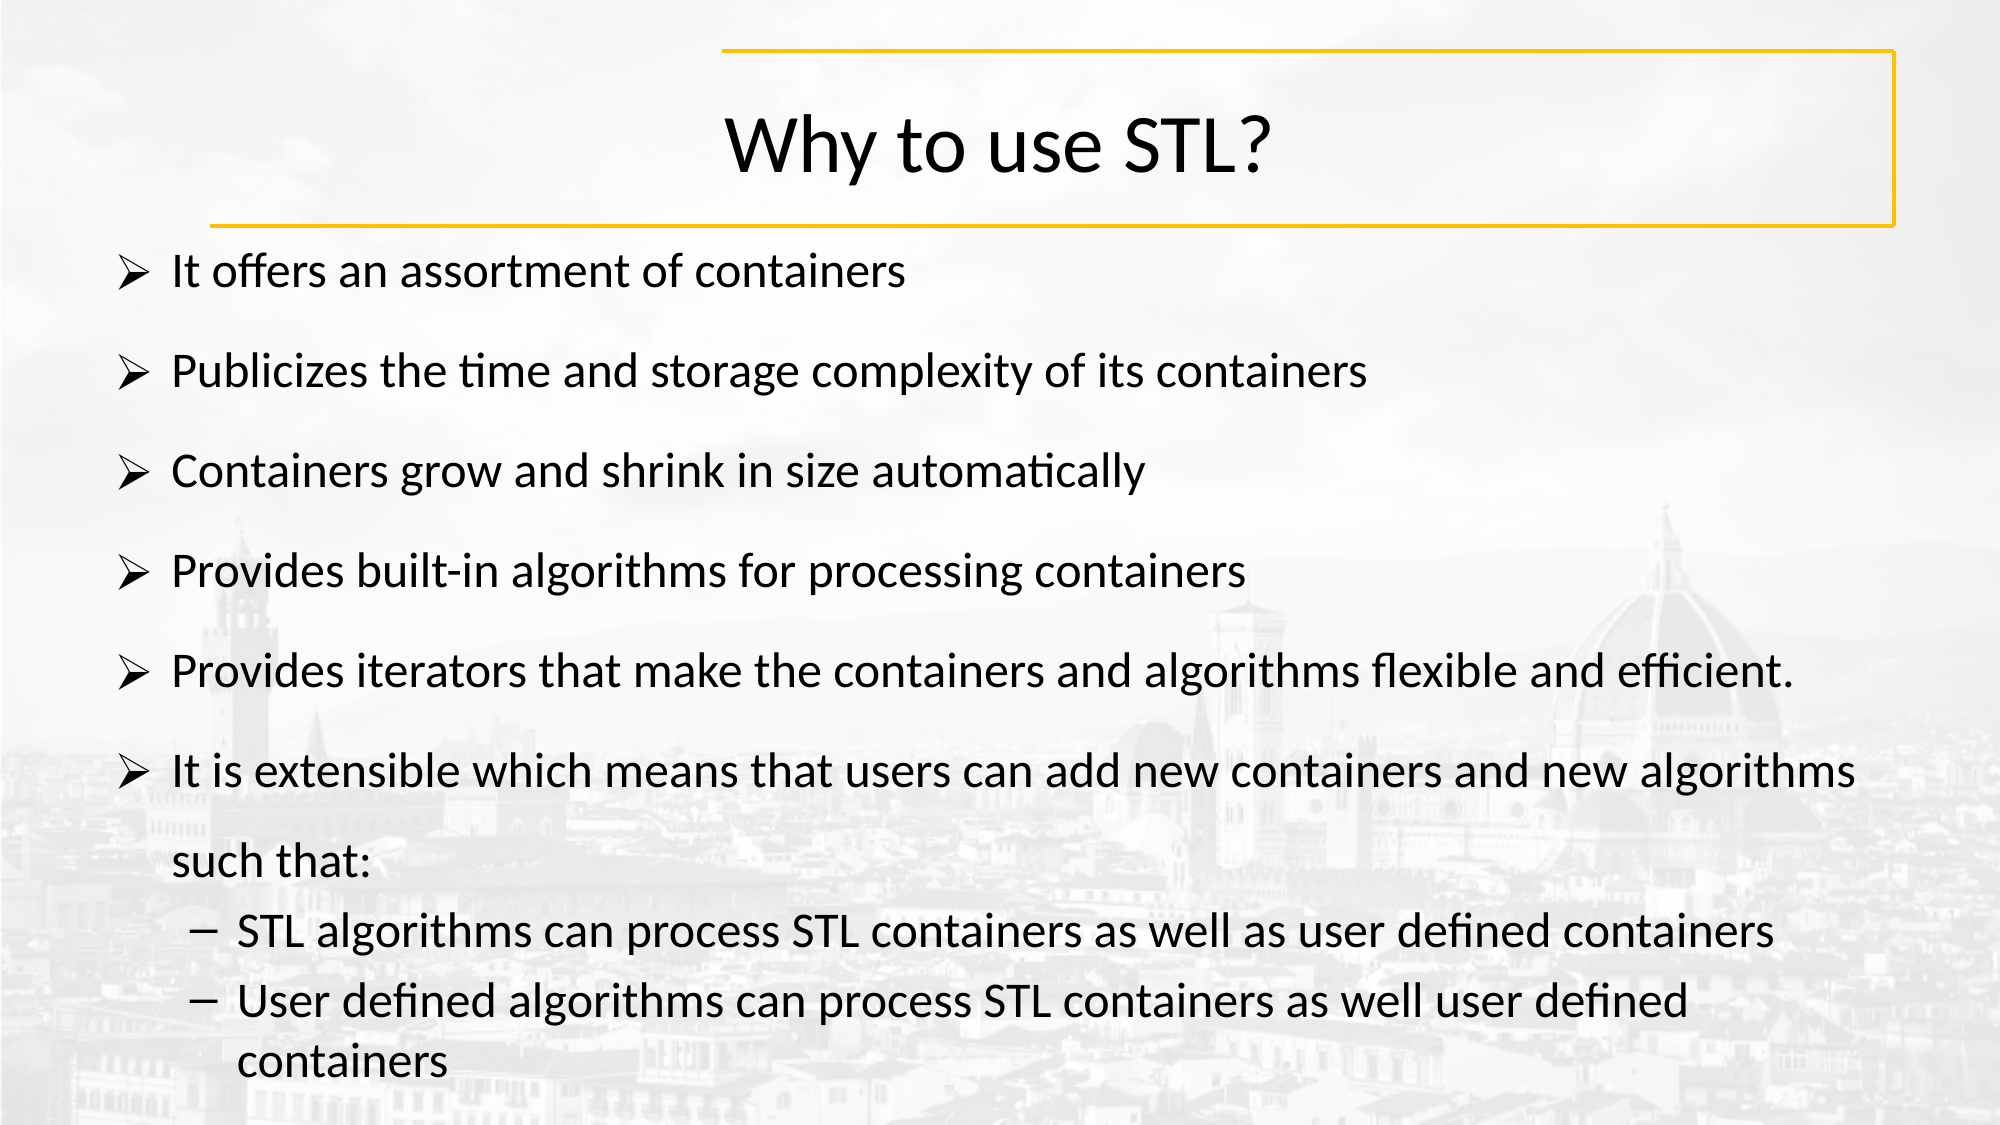

# Why to use STL?
It offers an assortment of containers
Publicizes the time and storage complexity of its containers
Containers grow and shrink in size automatically
Provides built-in algorithms for processing containers
Provides iterators that make the containers and algorithms flexible and efficient.
It is extensible which means that users can add new containers and new algorithms such that:
STL algorithms can process STL containers as well as user defined containers
User defined algorithms can process STL containers as well user defined containers